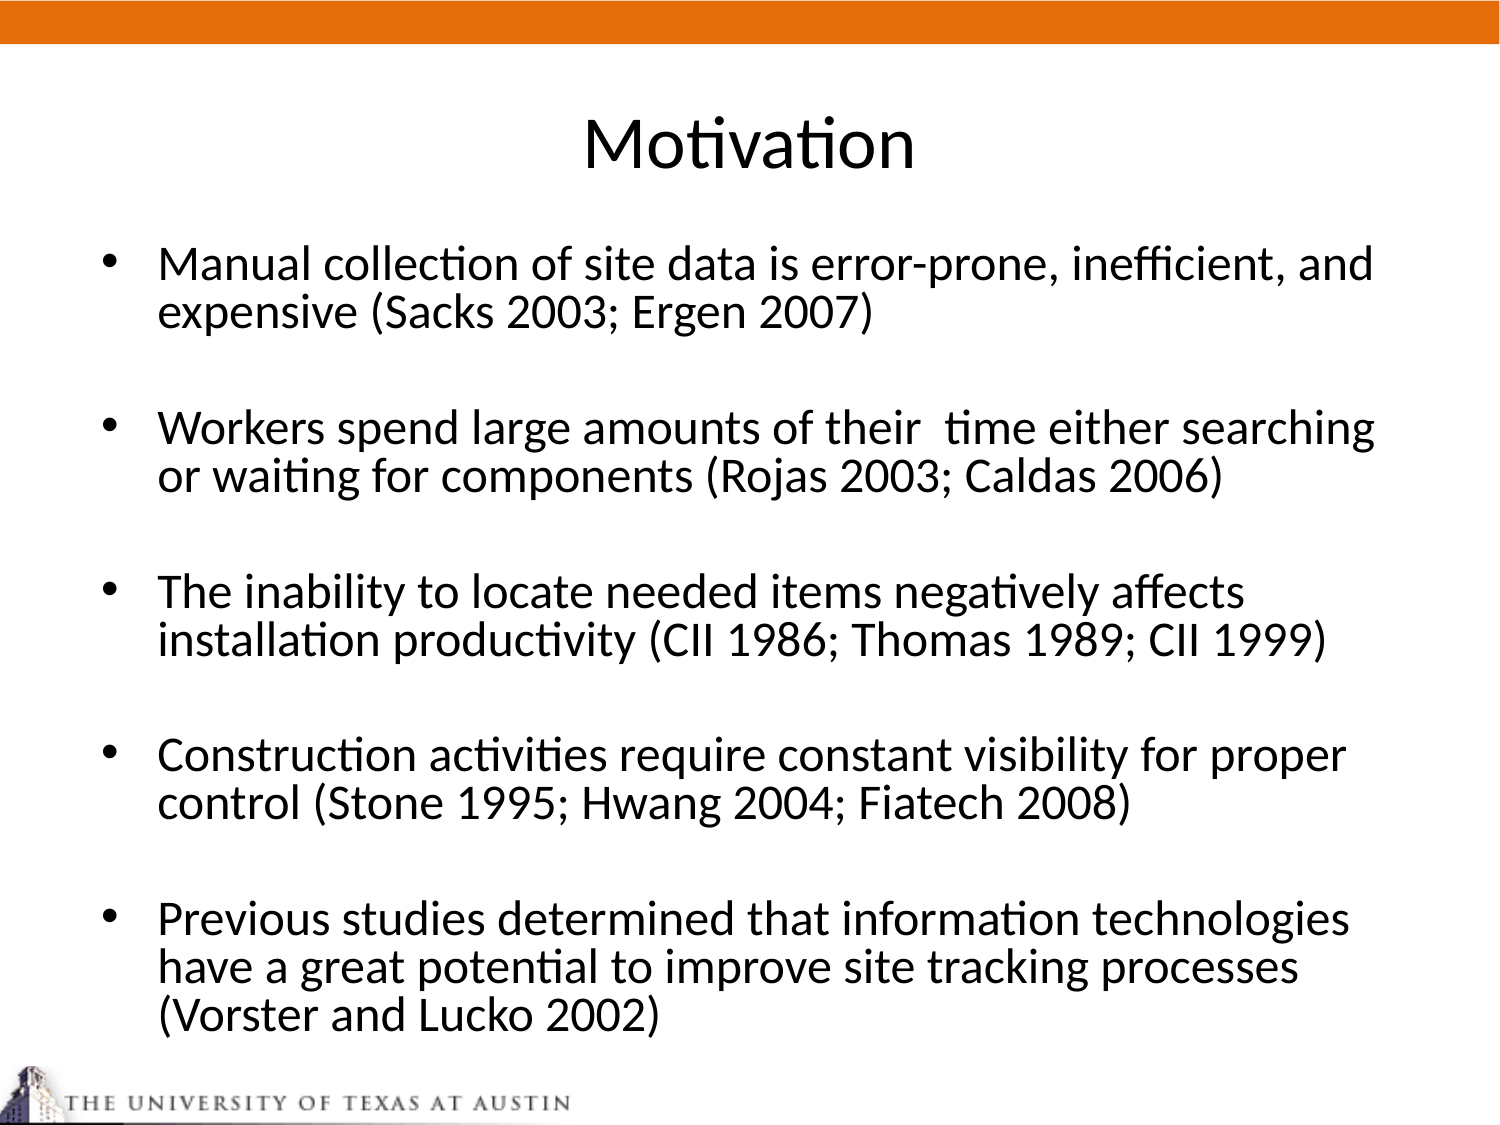

# Motivation

Manual collection of site data is error-prone, inefficient, and expensive (Sacks 2003; Ergen 2007)

Workers spend large amounts of their  time either searching or waiting for components (Rojas 2003; Caldas 2006)

The inability to locate needed items negatively affects installation productivity (CII 1986; Thomas 1989; CII 1999)

Construction activities require constant visibility for proper control (Stone 1995; Hwang 2004; Fiatech 2008)

Previous studies determined that information technologies have a great potential to improve site tracking processes (Vorster and Lucko 2002)